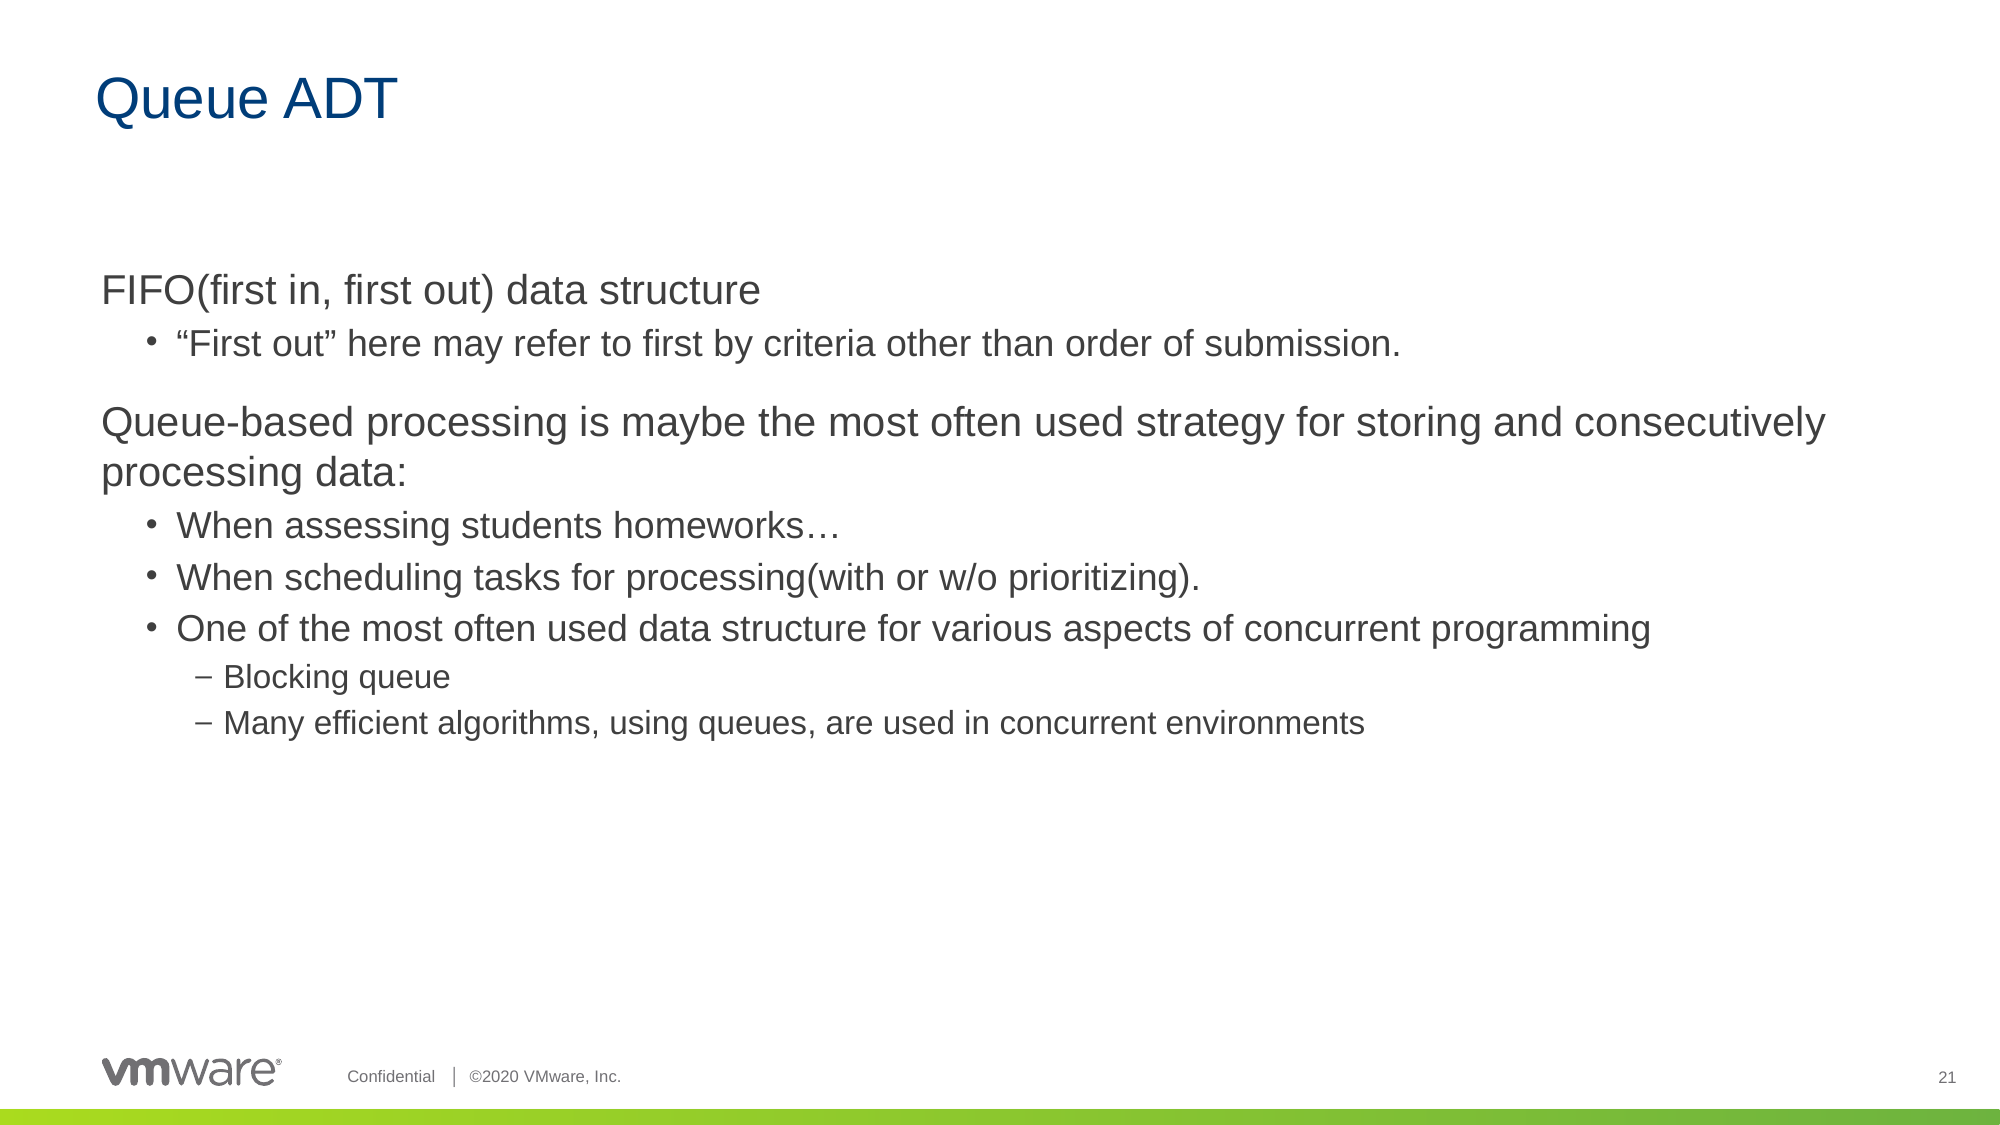

# Queue ADT
FIFO(first in, first out) data structure
“First out” here may refer to first by criteria other than order of submission.
Queue-based processing is maybe the most often used strategy for storing and consecutively processing data:
When assessing students homeworks…
When scheduling tasks for processing(with or w/o prioritizing).
One of the most often used data structure for various aspects of concurrent programming
Blocking queue
Many efficient algorithms, using queues, are used in concurrent environments